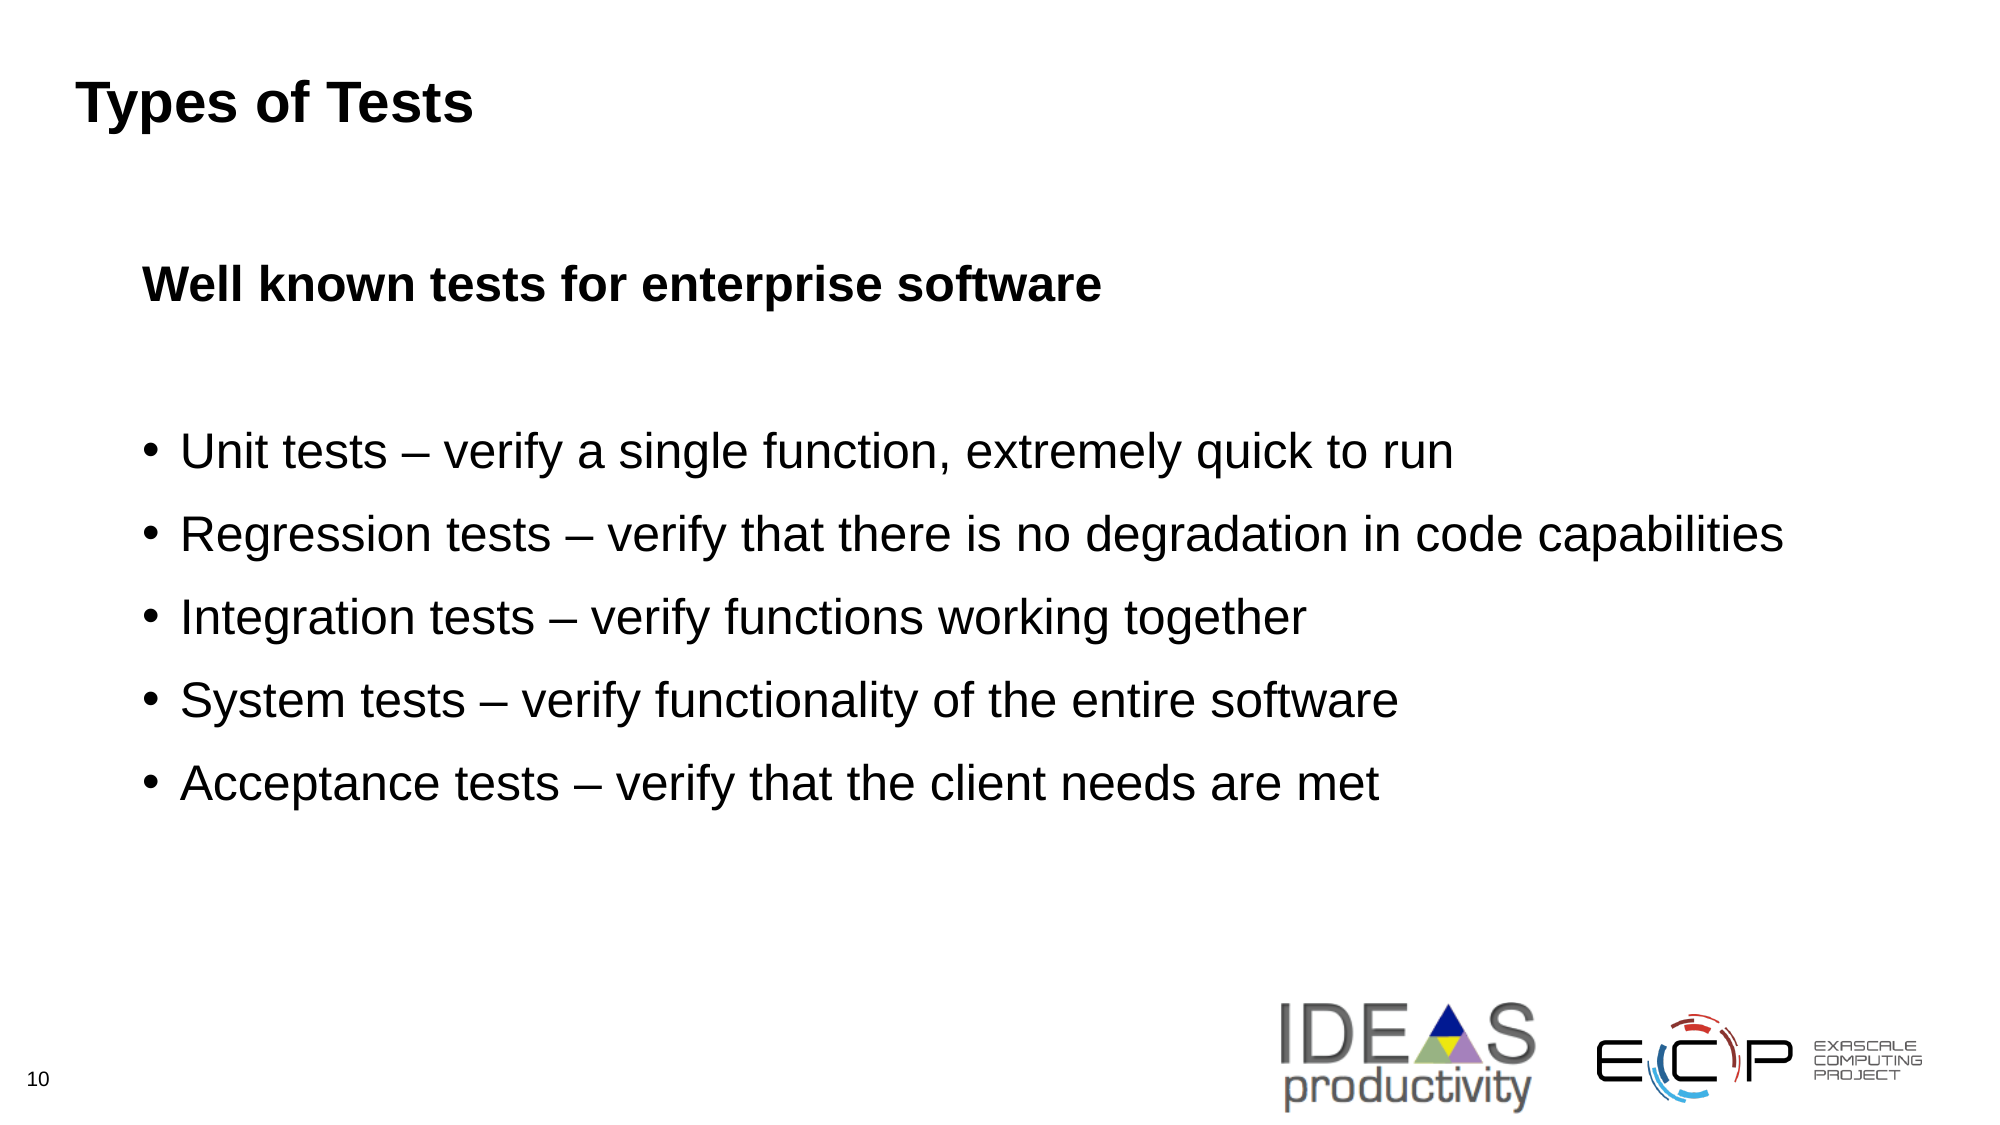

# Types of Tests

Well known tests for enterprise software

Unit tests – verify a single function, extremely quick to run
Regression tests – verify that there is no degradation in code capabilities
Integration tests – verify functions working together
System tests – verify functionality of the entire software
Acceptance tests – verify that the client needs are met